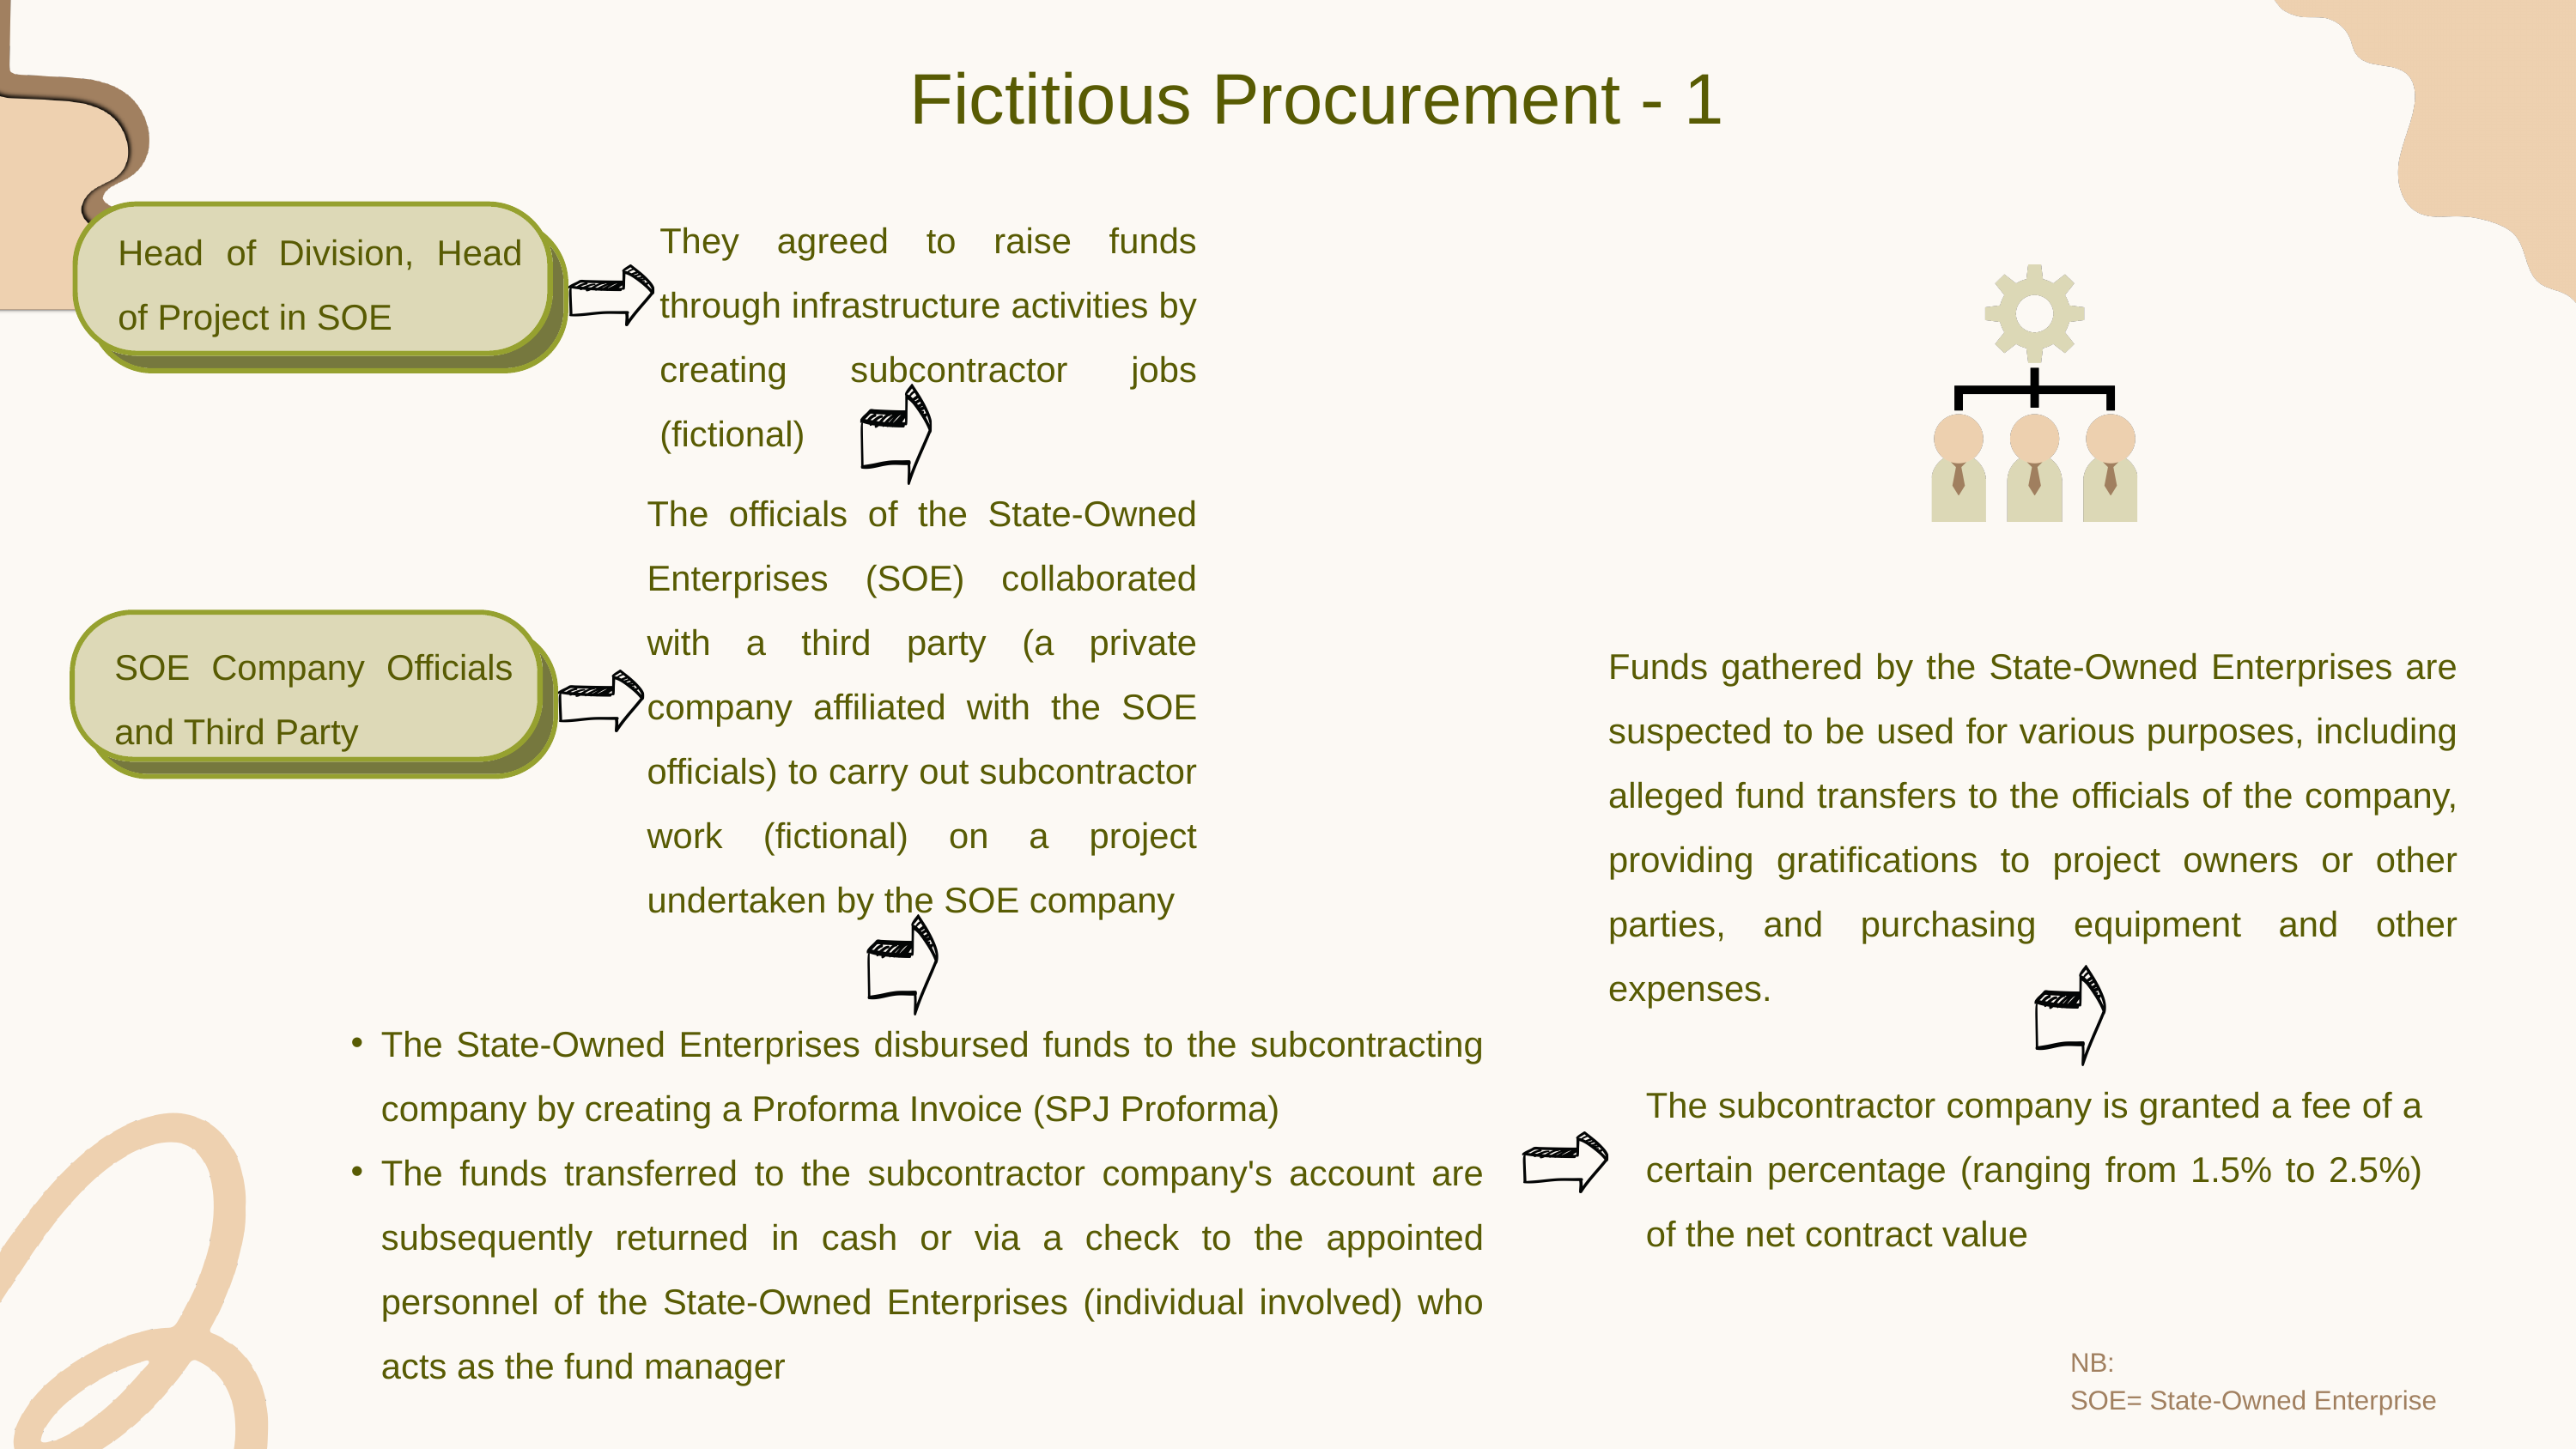

Fictitious Procurement - 1
They agreed to raise funds through infrastructure activities by creating subcontractor jobs (fictional)

Head of Division, Head of Project in SOE

The officials of the State-Owned Enterprises (SOE) collaborated with a third party (a private company affiliated with the SOE officials) to carry out subcontractor work (fictional) on a project undertaken by the SOE company

Funds gathered by the State-Owned Enterprises are suspected to be used for various purposes, including alleged fund transfers to the officials of the company, providing gratifications to project owners or other parties, and purchasing equipment and other expenses.
SOE Company Officials and Third Party

The State-Owned Enterprises disbursed funds to the subcontracting company by creating a Proforma Invoice (SPJ Proforma)
The funds transferred to the subcontractor company's account are subsequently returned in cash or via a check to the appointed personnel of the State-Owned Enterprises (individual involved) who acts as the fund manager
The subcontractor company is granted a fee of a certain percentage (ranging from 1.5% to 2.5%) of the net contract value

NB:
SOE= State-Owned Enterprise